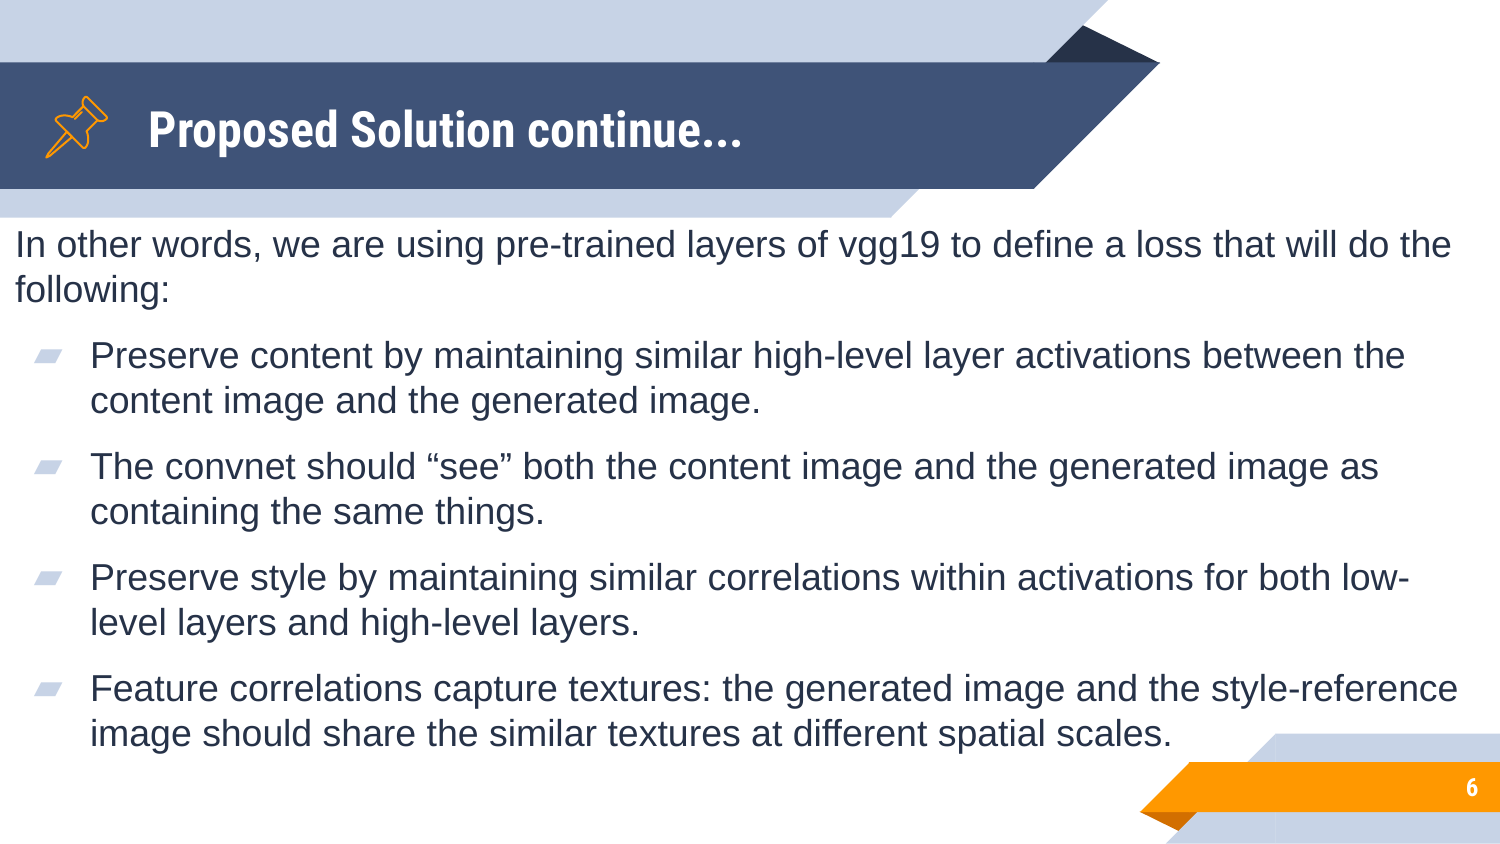

# Proposed Solution continue...

In other words, we are using pre-trained layers of vgg19 to define a loss that will do the following:
Preserve content by maintaining similar high-level layer activations between the content image and the generated image.
The convnet should “see” both the content image and the generated image as containing the same things.
Preserve style by maintaining similar correlations within activations for both low- level layers and high-level layers.
Feature correlations capture textures: the generated image and the style-reference image should share the similar textures at different spatial scales.

6